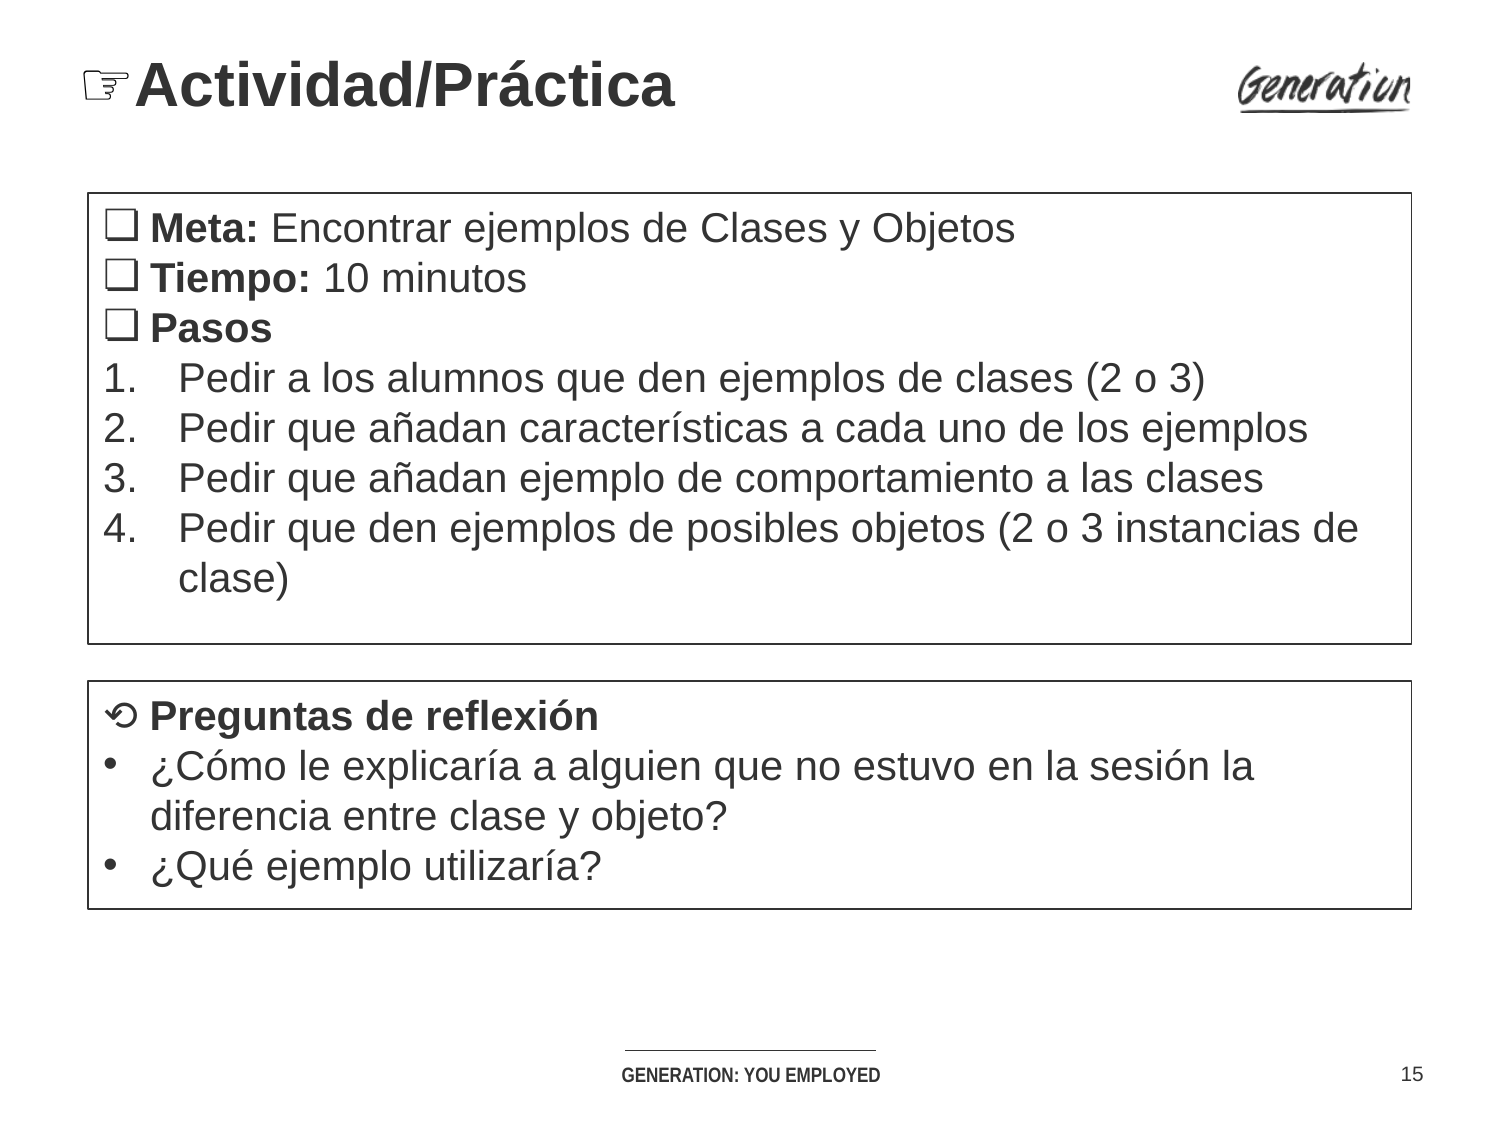

# ☞Actividad/Práctica
Meta: Encontrar ejemplos de Clases y Objetos
Tiempo: 10 minutos
Pasos
Pedir a los alumnos que den ejemplos de clases (2 o 3)
Pedir que añadan características a cada uno de los ejemplos
Pedir que añadan ejemplo de comportamiento a las clases
Pedir que den ejemplos de posibles objetos (2 o 3 instancias de clase)

⟲ Preguntas de reflexión
¿Cómo le explicaría a alguien que no estuvo en la sesión la diferencia entre clase y objeto?
¿Qué ejemplo utilizaría?